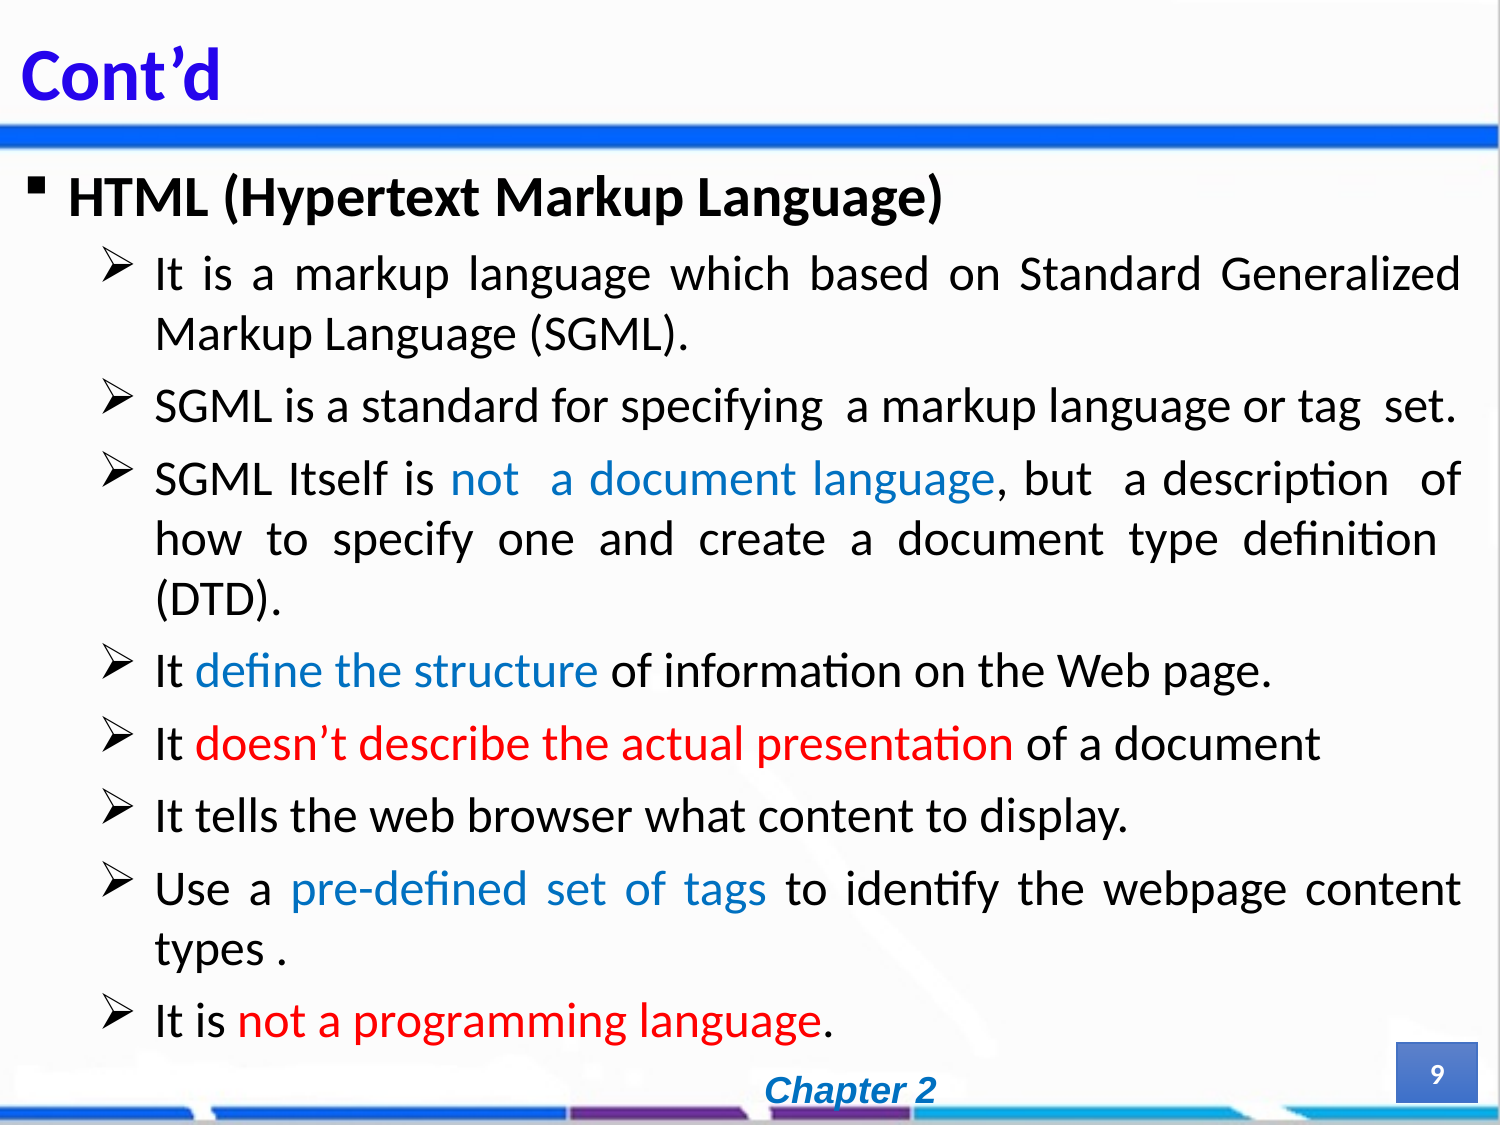

# Cont’d
HTML (Hypertext Markup Language)
It is a markup language which based on Standard Generalized Markup Language (SGML).
SGML is a standard for specifying  a markup language or tag  set.
SGML Itself is not  a document language, but  a description  of how to specify one and create a document type definition  (DTD).
It define the structure of information on the Web page.
It doesn’t describe the actual presentation of a document
It tells the web browser what content to display.
Use a pre-defined set of tags to identify the webpage content types .
It is not a programming language.

9
Chapter 2